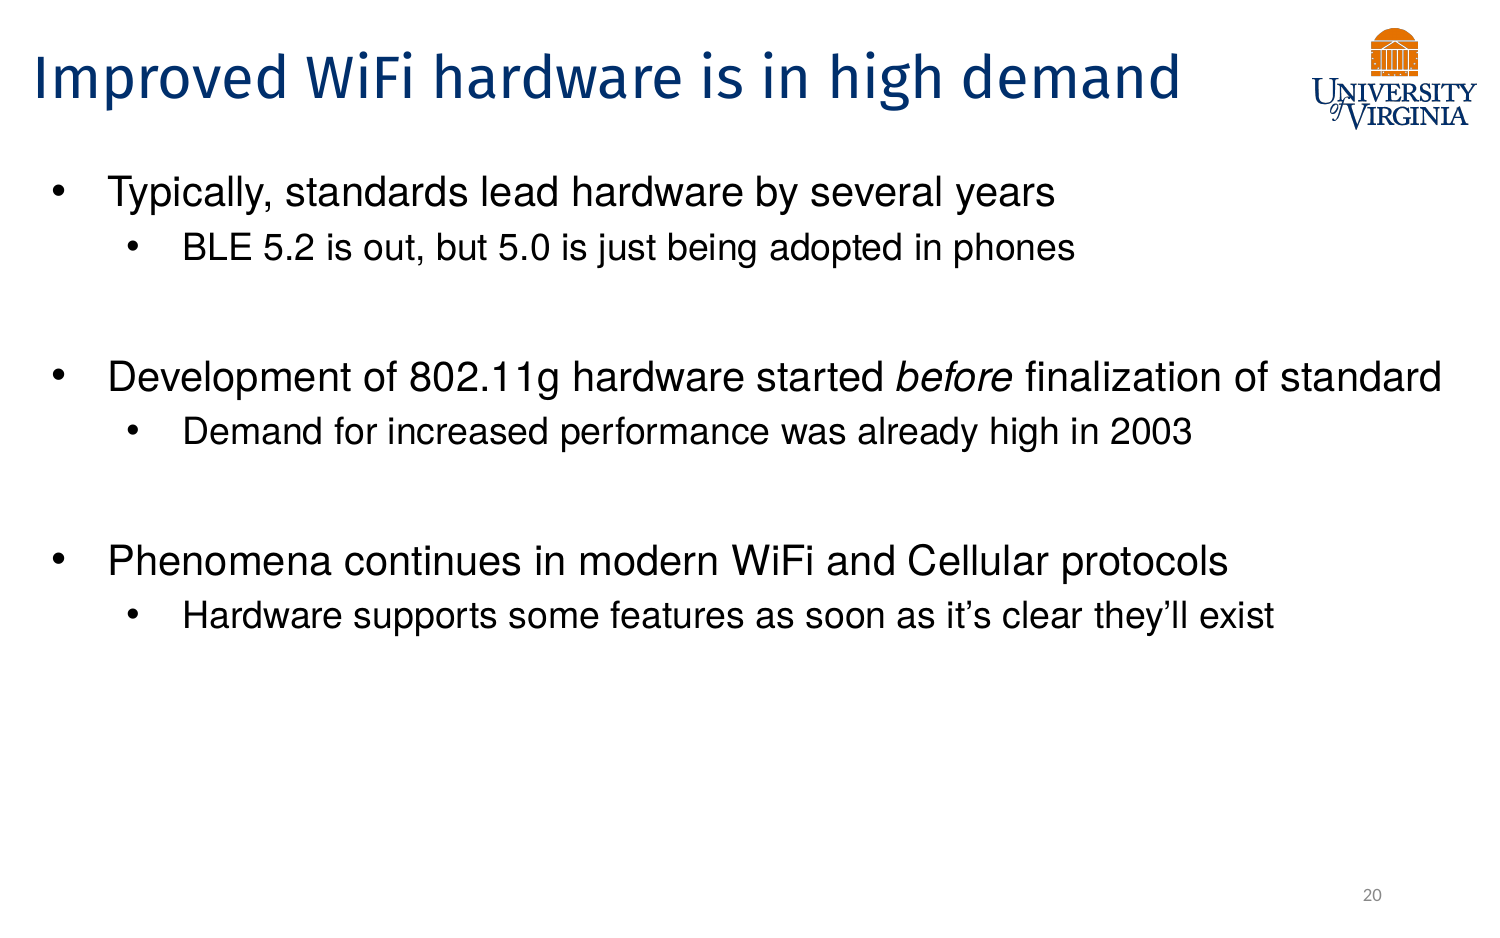

# Improved WiFi hardware is in high demand
Typically, standards lead hardware by several years
BLE 5.2 is out, but 5.0 is just being adopted in phones

Development of 802.11g hardware started before finalization of standard
Demand for increased performance was already high in 2003

Phenomena continues in modern WiFi and Cellular protocols
Hardware supports some features as soon as it’s clear they’ll exist
20